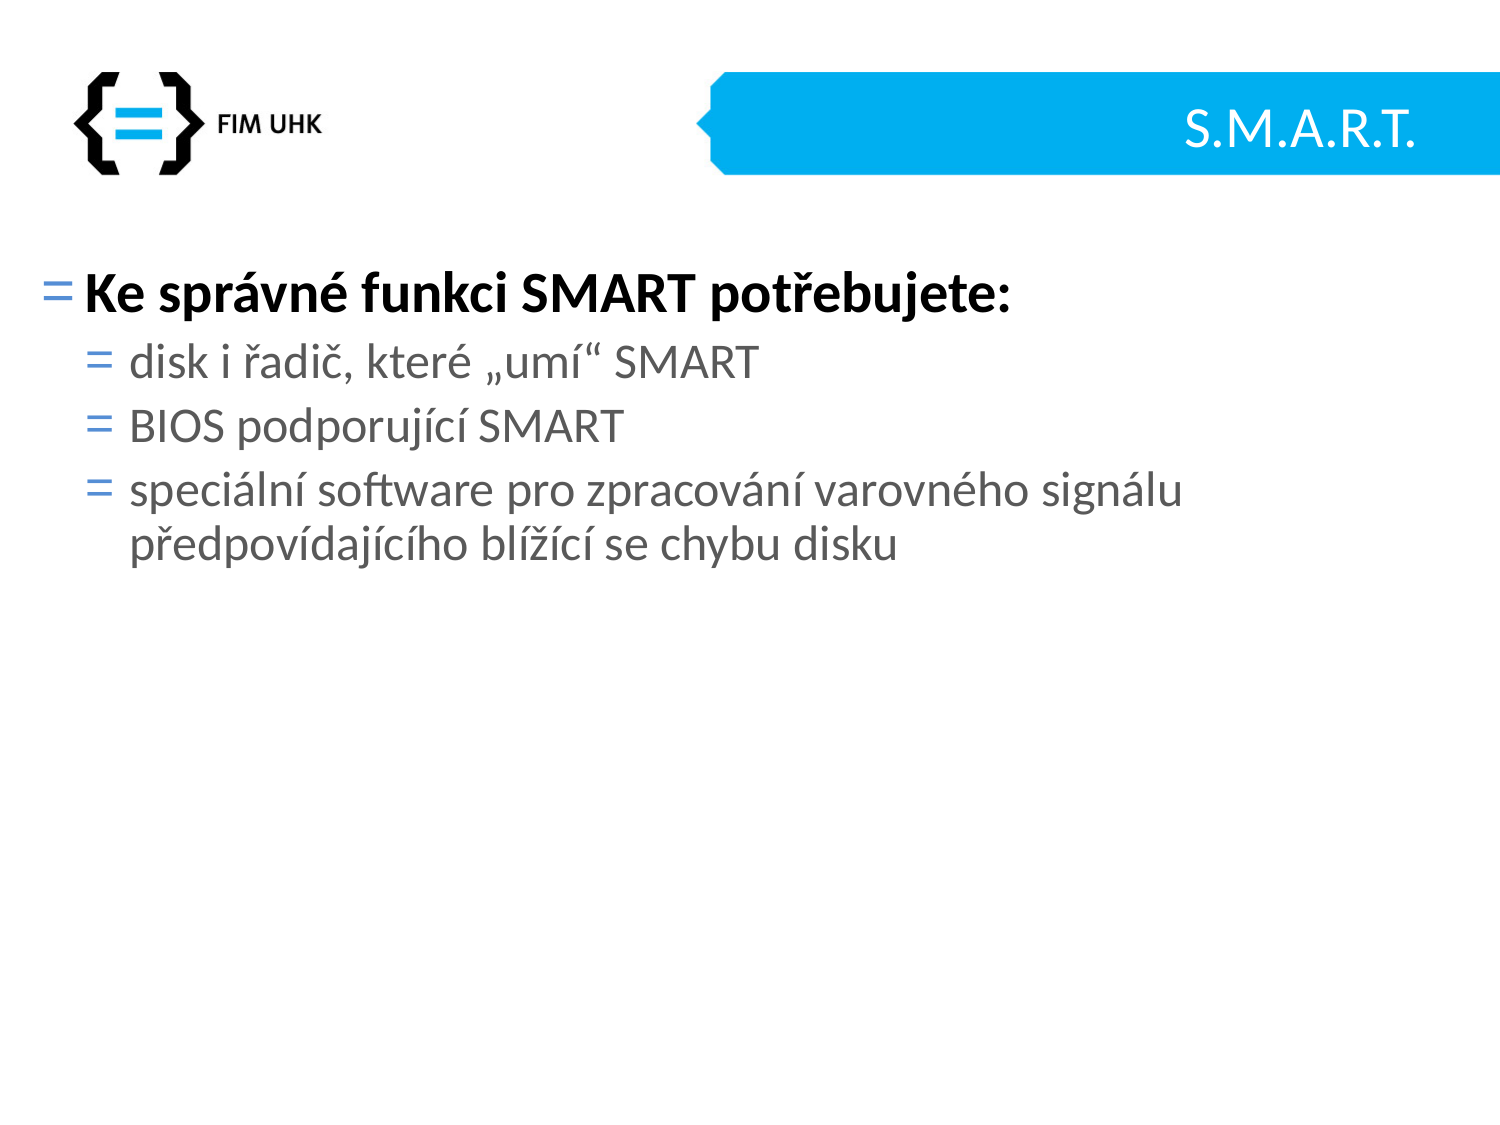

# S.M.A.R.T.
Ke správné funkci SMART potřebujete:
disk i řadič, které „umí“ SMART
BIOS podporující SMART
speciální software pro zpracování varovného signálu předpovídajícího blížící se chybu disku